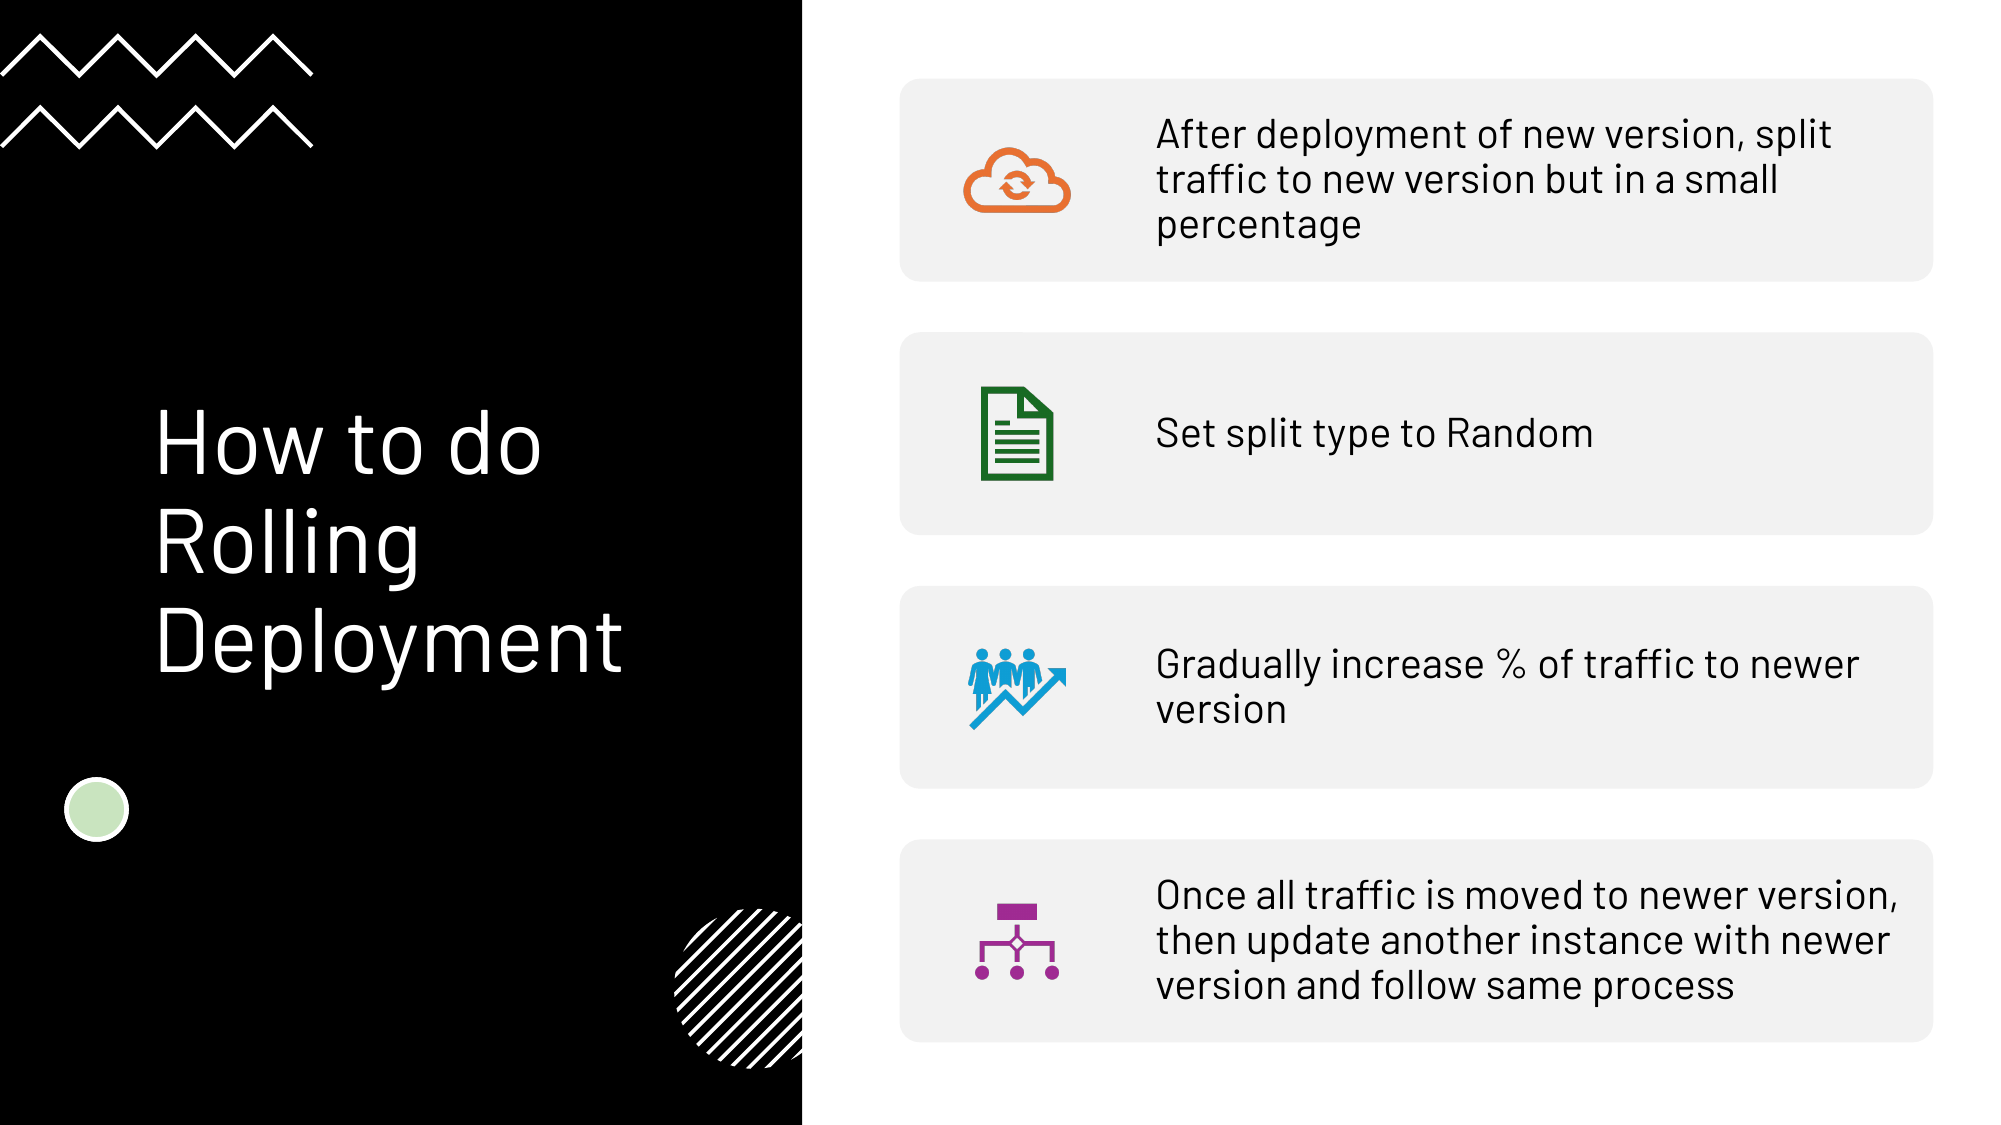

After deployment of new version, split traffic to new version but in a small percentage
Set split type to Random
Gradually increase % of traffic to newer version
Once all traffic is moved to newer version, then update another instance with newer version and follow same process
# How to do Rolling Deployment